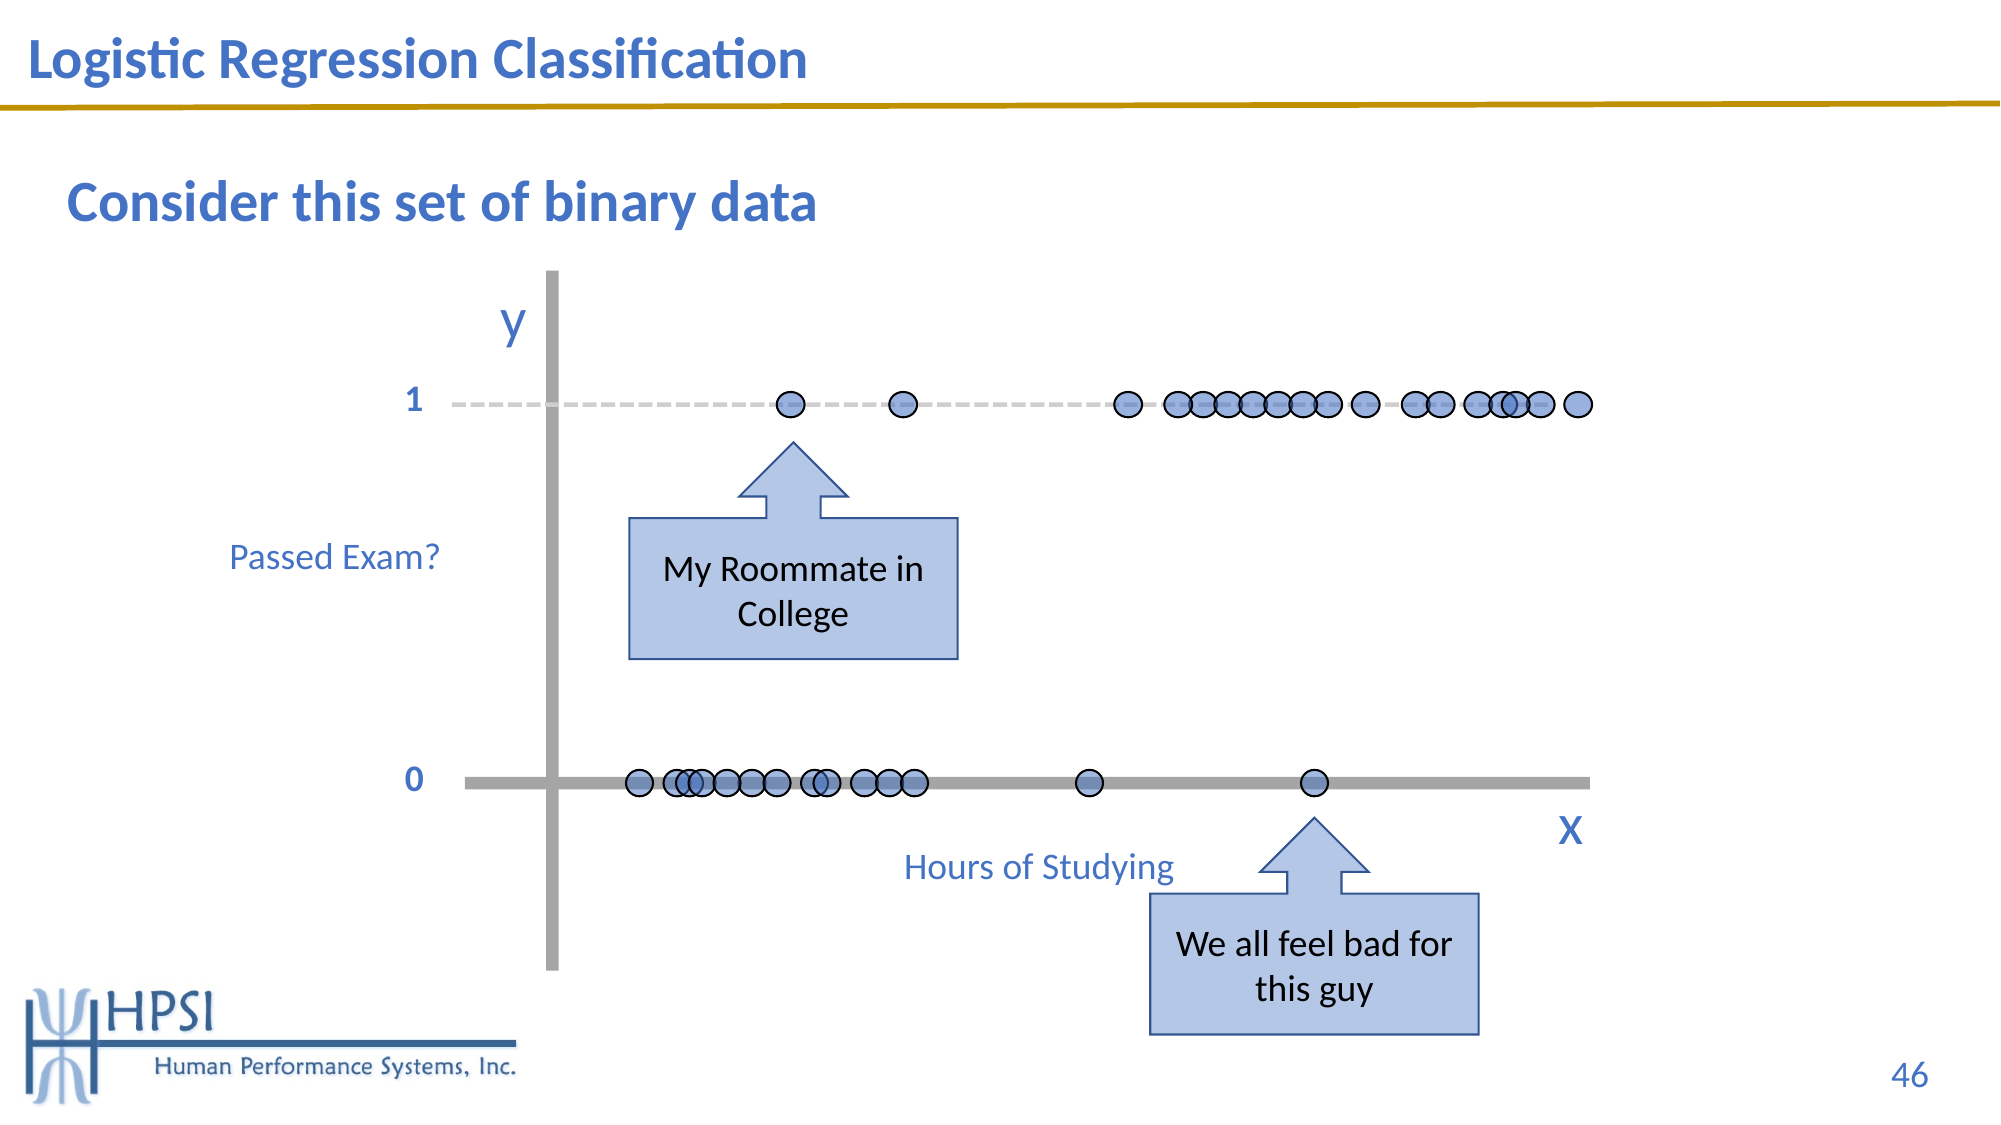

# Logistic Regression Classification
Consider this set of binary data

y
1

My Roommate in College
Passed Exam?

0

x

We all feel bad for this guy
Hours of Studying
46